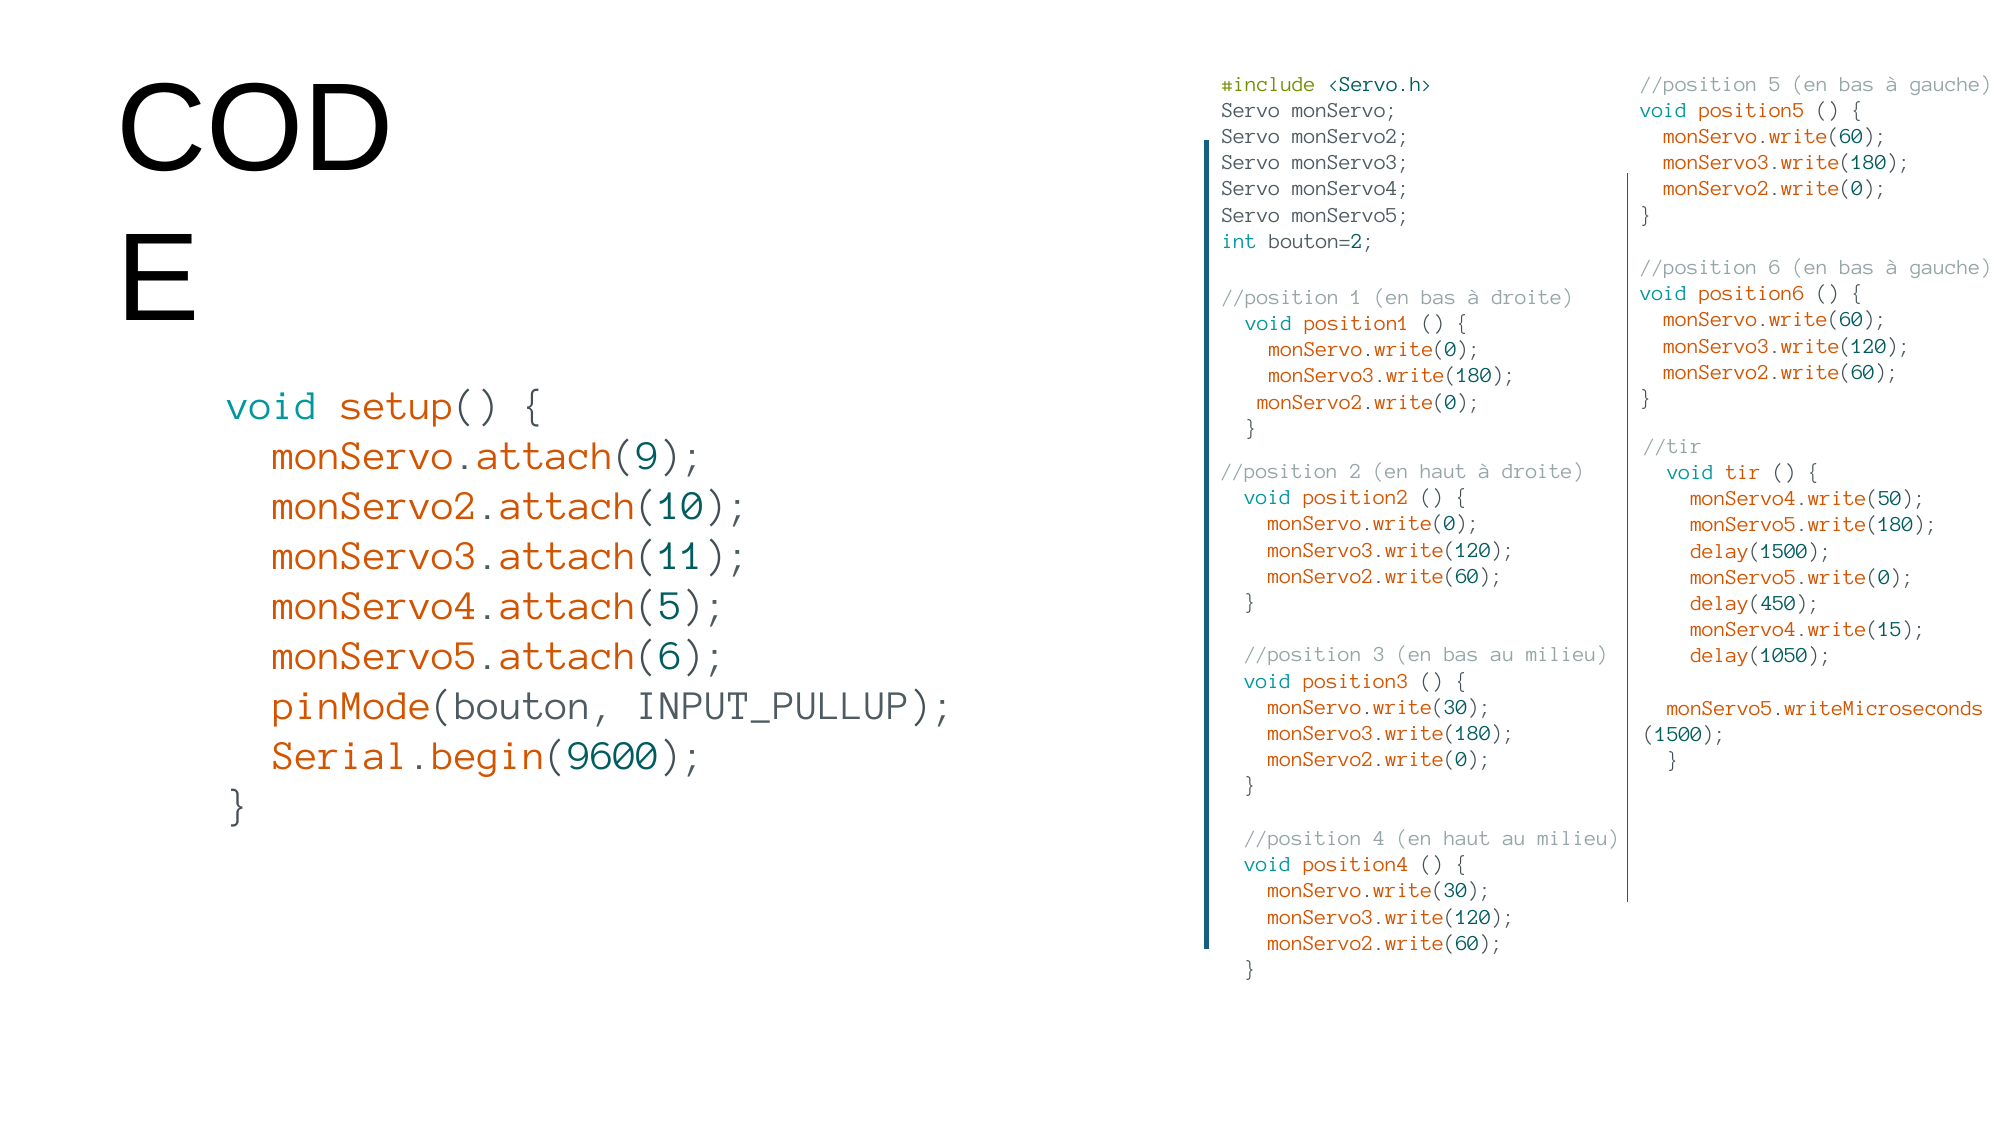

CODE
#include <Servo.h>
Servo monServo;
Servo monServo2;
Servo monServo3;
Servo monServo4;
Servo monServo5;
int bouton=2;
  //position 5 (en bas à gauche)
  void position5 () {
    monServo.write(60);
    monServo3.write(180);
    monServo2.write(0);
  }
  //position 6 (en bas à gauche)
  void position6 () {
    monServo.write(60);
    monServo3.write(120);
    monServo2.write(60);
  }
void loop() {
  int etat = digitalRead(bouton);
  Serial.println(etat);
  if (etat==1) {
    position6();
    tir();
    delay(1000);
    position2();
    tir();
    delay(1000);
    position4();
    tir();
    delay(1000);
    position1();
    tir();
    delay(1000);
  }
}
//position 1 (en bas à droite)
  void position1 () {
    monServo.write(0);
    monServo3.write(180);
   monServo2.write(0);
  }
void setup() {
  monServo.attach(9);
  monServo2.attach(10);
  monServo3.attach(11);
  monServo4.attach(5);
  monServo5.attach(6);
  pinMode(bouton, INPUT_PULLUP);
  Serial.begin(9600);
}
//tir
  void tir () {
    monServo4.write(50);
    monServo5.write(180);
    delay(1500);
    monServo5.write(0);
    delay(450);
    monServo4.write(15);
    delay(1050);
    monServo5.writeMicroseconds(1500);
  }
//position 2 (en haut à droite)
  void position2 () {
    monServo.write(0);
    monServo3.write(120);
    monServo2.write(60);
  }
  //position 3 (en bas au milieu)
  void position3 () {
    monServo.write(30);
    monServo3.write(180);
    monServo2.write(0);
  }
  //position 4 (en haut au milieu)
  void position4 () {
    monServo.write(30);
    monServo3.write(120);
    monServo2.write(60);
  }